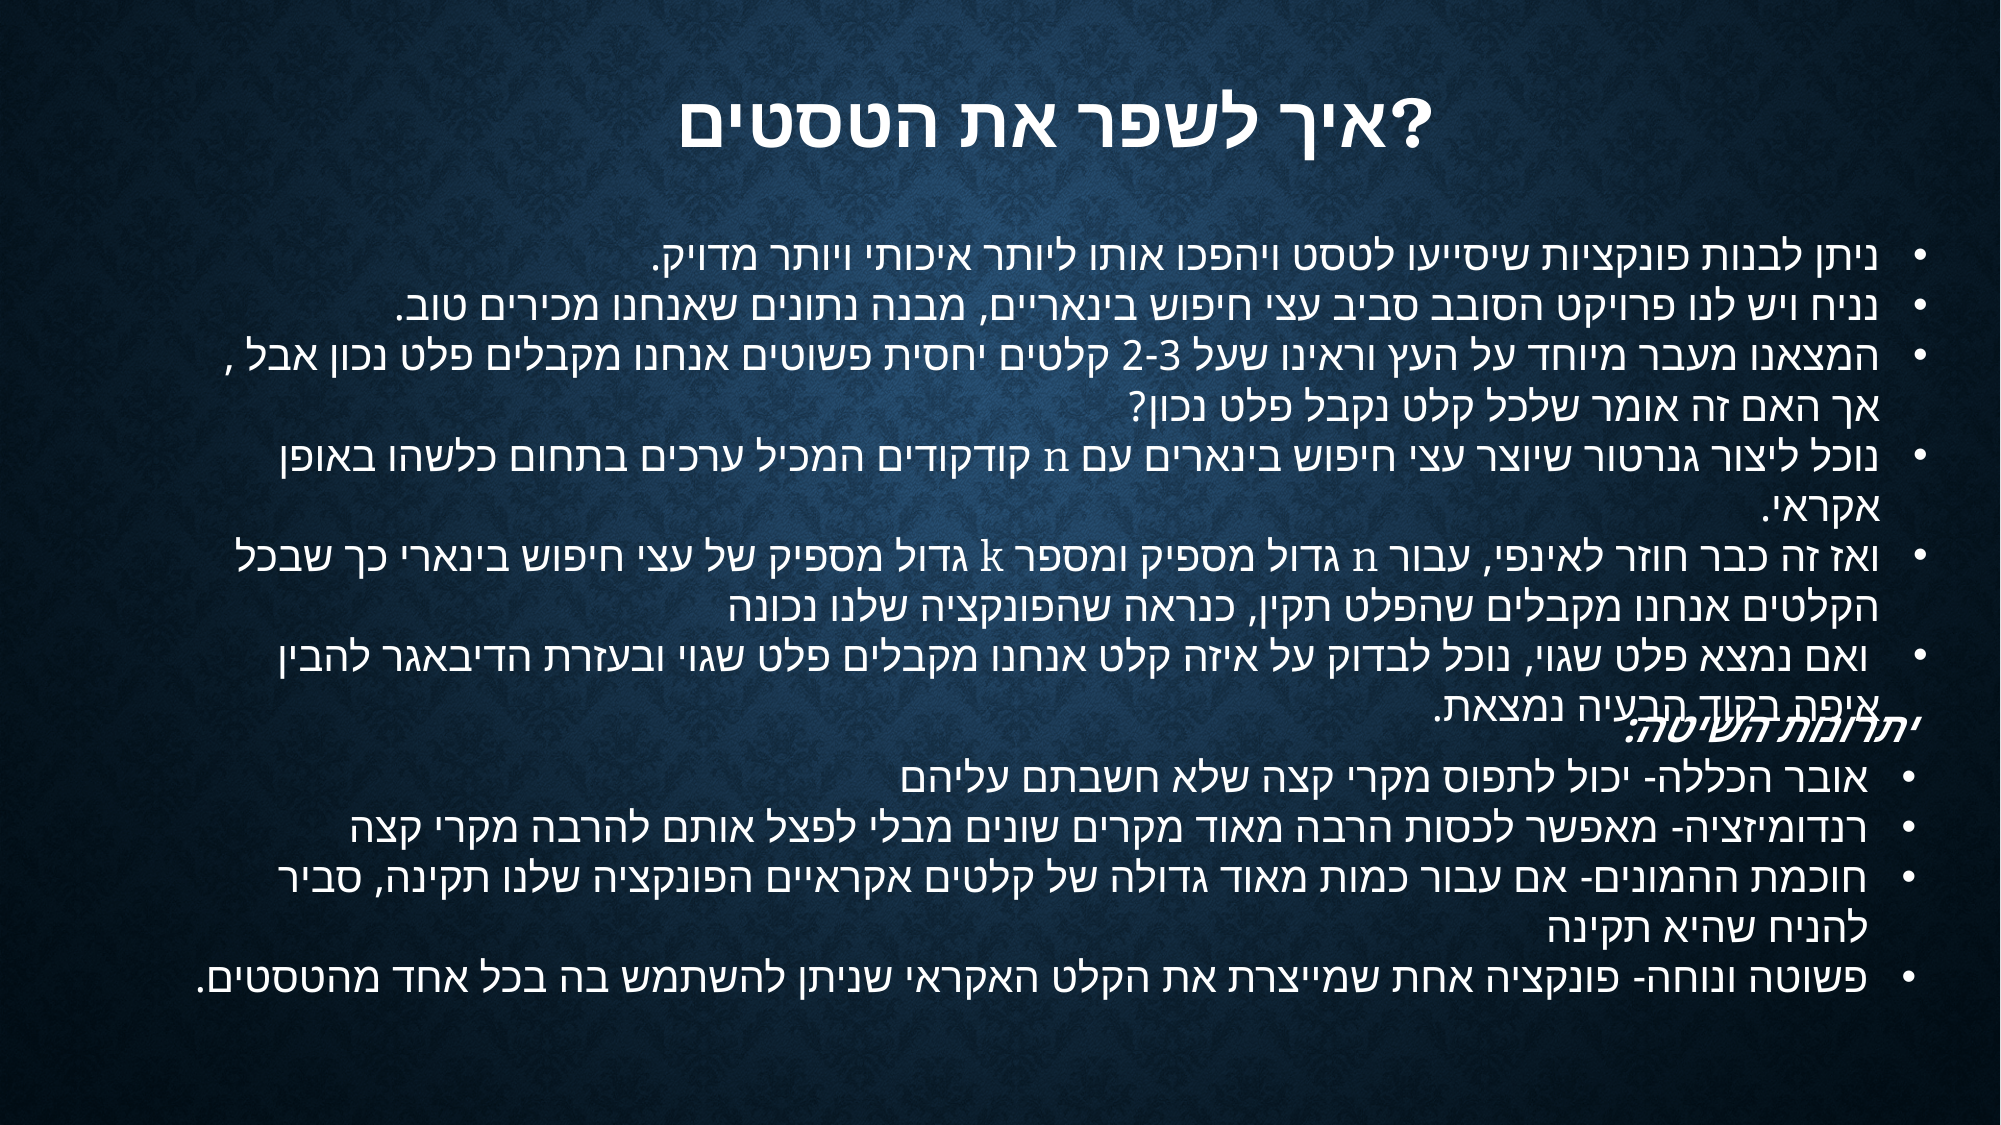

# איך לשפר את הטסטים?
ניתן לבנות פונקציות שיסייעו לטסט ויהפכו אותו ליותר איכותי ויותר מדויק.
נניח ויש לנו פרויקט הסובב סביב עצי חיפוש בינאריים, מבנה נתונים שאנחנו מכירים טוב.
המצאנו מעבר מיוחד על העץ וראינו שעל 2-3 קלטים יחסית פשוטים אנחנו מקבלים פלט נכון אבל , אך האם זה אומר שלכל קלט נקבל פלט נכון?
נוכל ליצור גנרטור שיוצר עצי חיפוש בינארים עם n קודקודים המכיל ערכים בתחום כלשהו באופן אקראי.
ואז זה כבר חוזר לאינפי, עבור n גדול מספיק ומספר k גדול מספיק של עצי חיפוש בינארי כך שבכל הקלטים אנחנו מקבלים שהפלט תקין, כנראה שהפונקציה שלנו נכונה
 ואם נמצא פלט שגוי, נוכל לבדוק על איזה קלט אנחנו מקבלים פלט שגוי ובעזרת הדיבאגר להבין איפה בקוד הבעיה נמצאת.
יתרונות השיטה:
אובר הכללה- יכול לתפוס מקרי קצה שלא חשבתם עליהם
רנדומיזציה- מאפשר לכסות הרבה מאוד מקרים שונים מבלי לפצל אותם להרבה מקרי קצה
חוכמת ההמונים- אם עבור כמות מאוד גדולה של קלטים אקראיים הפונקציה שלנו תקינה, סביר להניח שהיא תקינה
פשוטה ונוחה- פונקציה אחת שמייצרת את הקלט האקראי שניתן להשתמש בה בכל אחד מהטסטים.